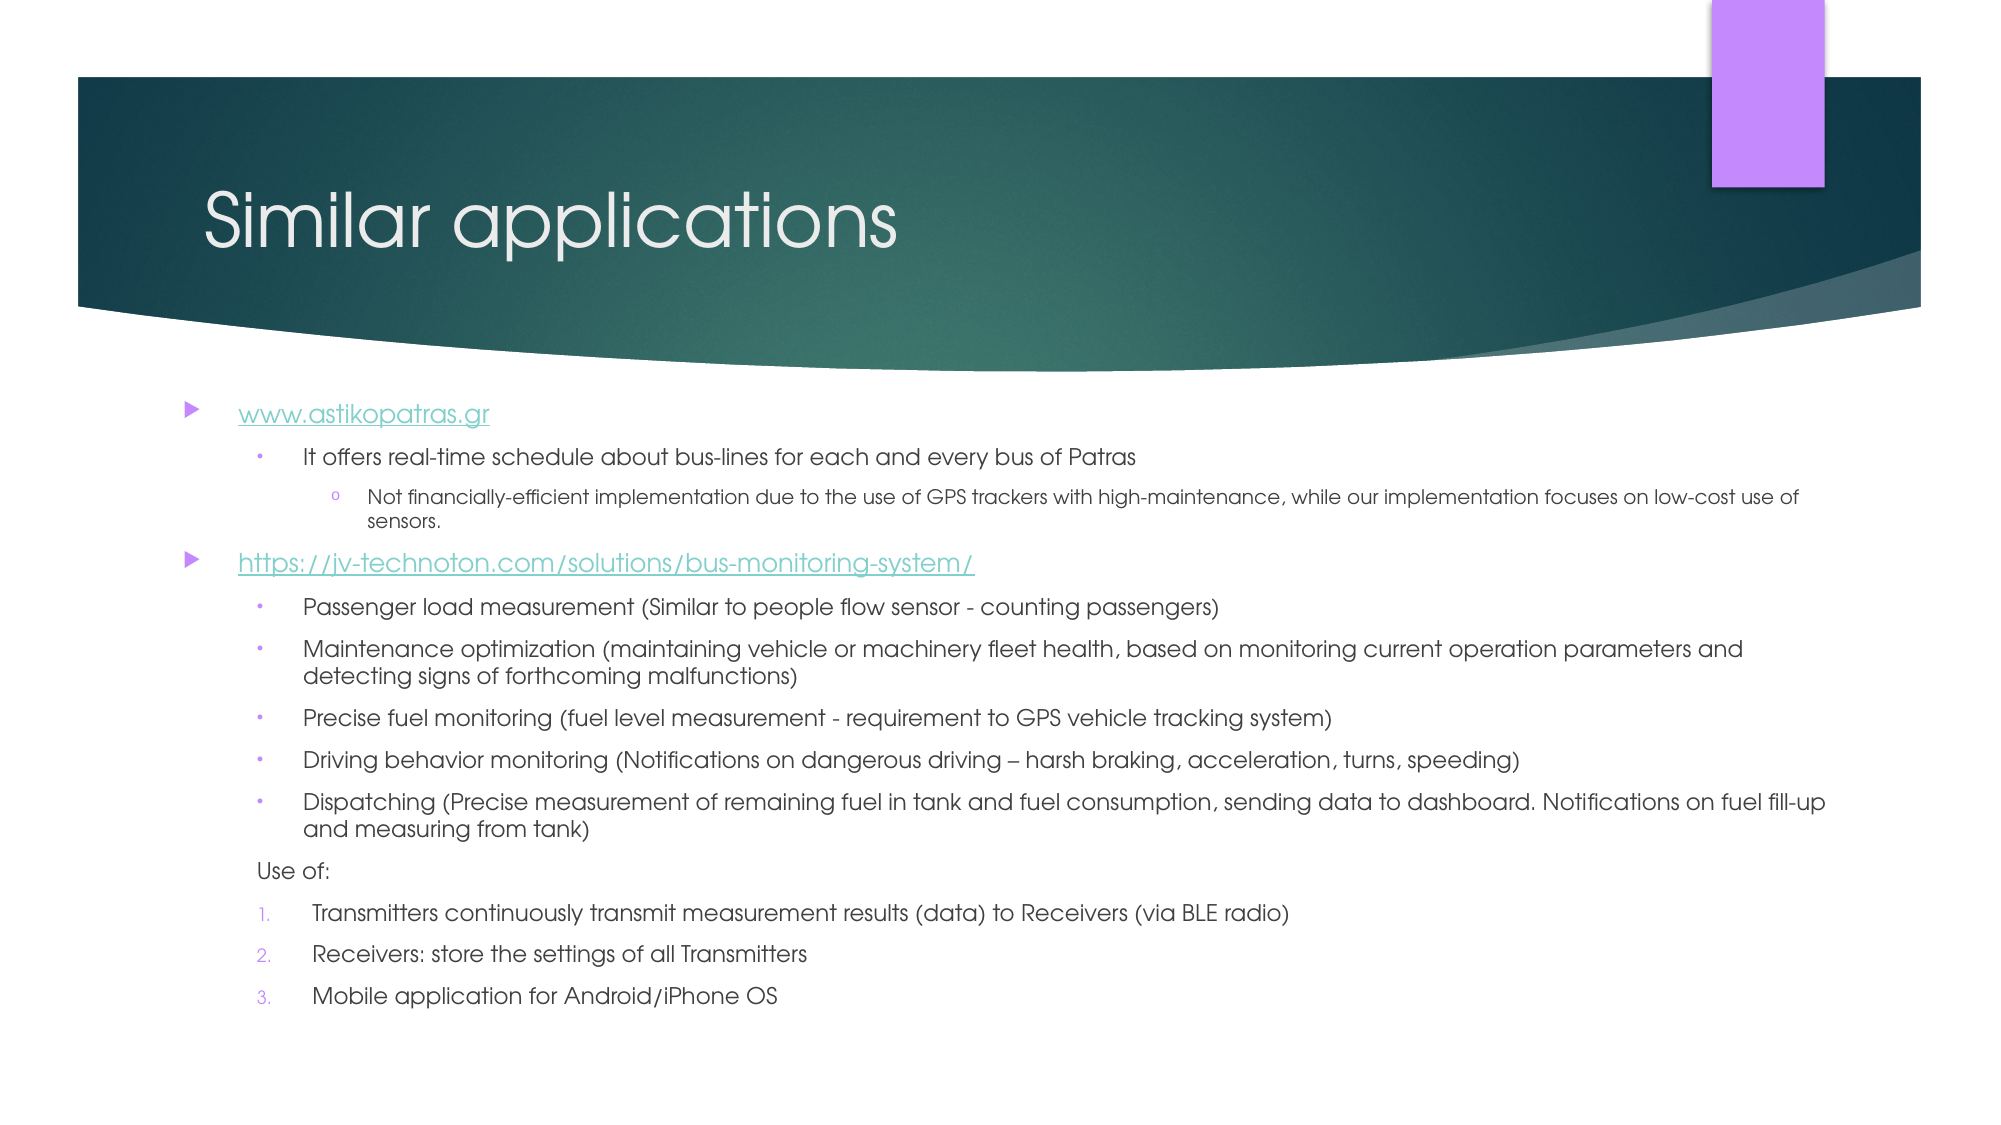

# Similar applications
www.astikopatras.gr
It offers real-time schedule about bus-lines for each and every bus of Patras
Not financially-efficient implementation due to the use of GPS trackers with high-maintenance, while our implementation focuses on low-cost use of sensors.
https://jv-technoton.com/solutions/bus-monitoring-system/
Passenger load measurement (Similar to people flow sensor - counting passengers)
Maintenance optimization (maintaining vehicle or machinery fleet health, based on monitoring current operation parameters and detecting signs of forthcoming malfunctions)
Precise fuel monitoring (fuel level measurement - requirement to GPS vehicle tracking system)
Driving behavior monitoring (Notiﬁcations on dangerous driving – harsh braking, acceleration, turns, speeding)
Dispatching (Precise measurement of remaining fuel in tank and fuel consumption, sending data to dashboard. Notiﬁcations on fuel ﬁll-up and measuring from tank)
Use of:
Transmitters continuously transmit measurement results (data) to Receivers (via BLE radio)
Receivers: store the settings of all Transmitters
Mobile application for Android/iPhone OS